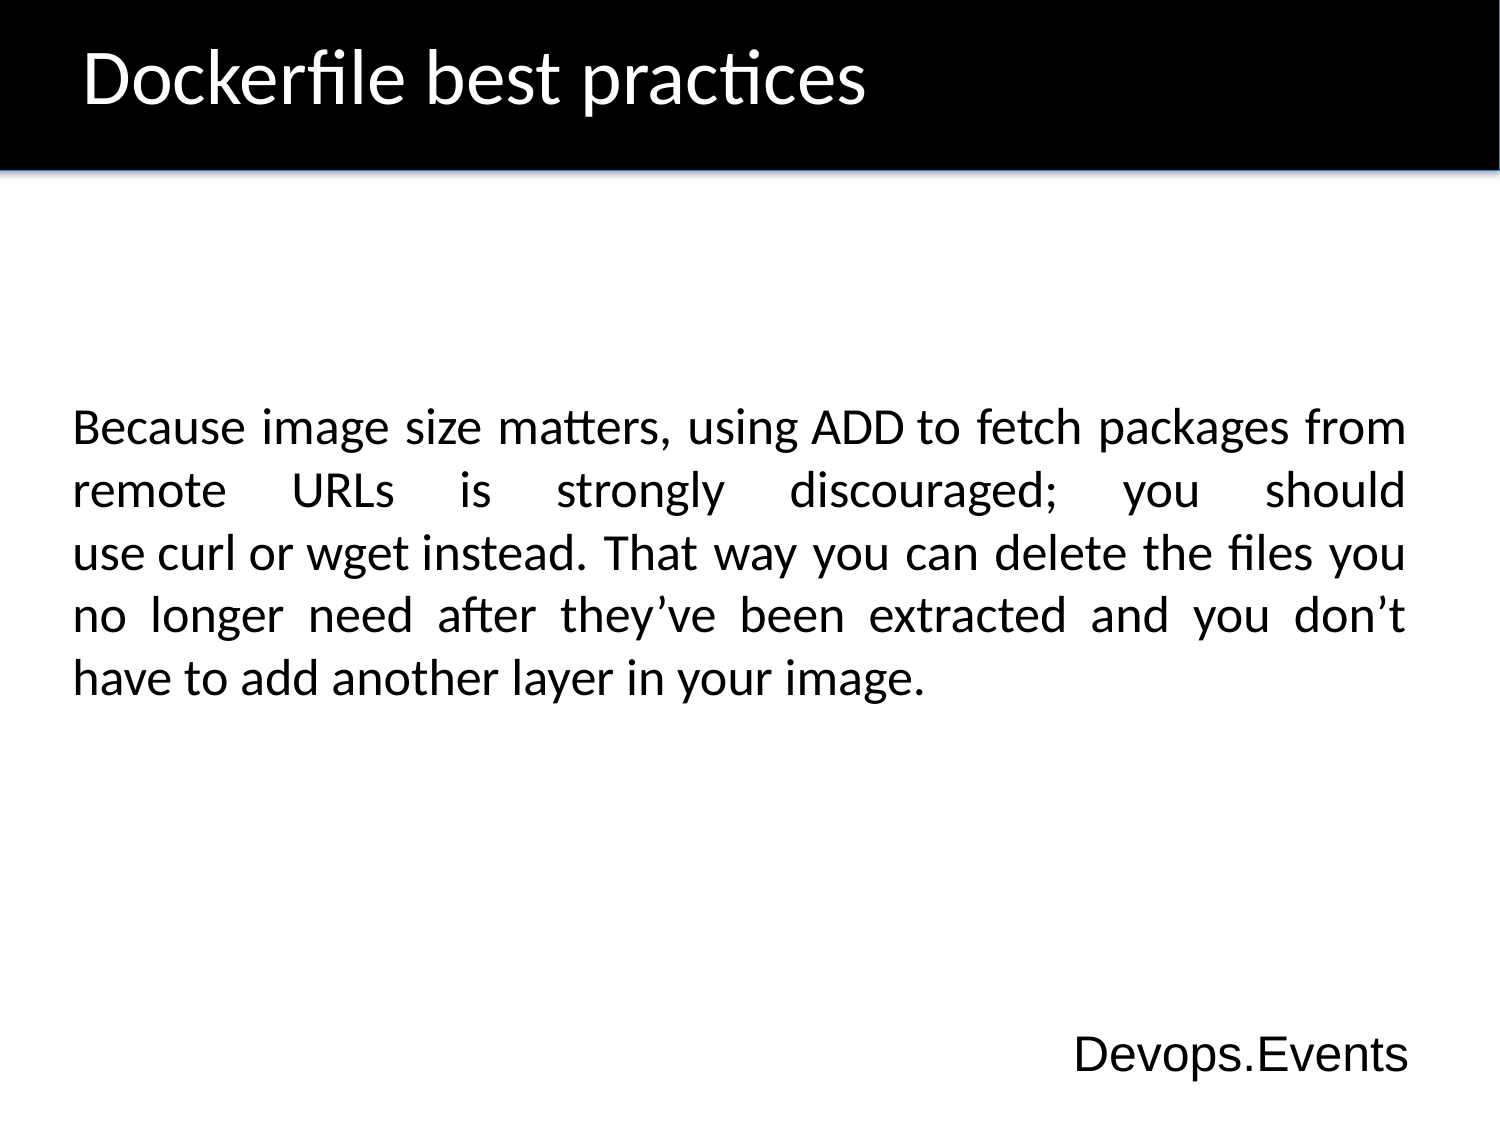

# Dockerfile best practices
Because image size matters, using ADD to fetch packages from remote URLs is strongly discouraged; you should use curl or wget instead. That way you can delete the files you no longer need after they’ve been extracted and you don’t have to add another layer in your image.
Devops.Events